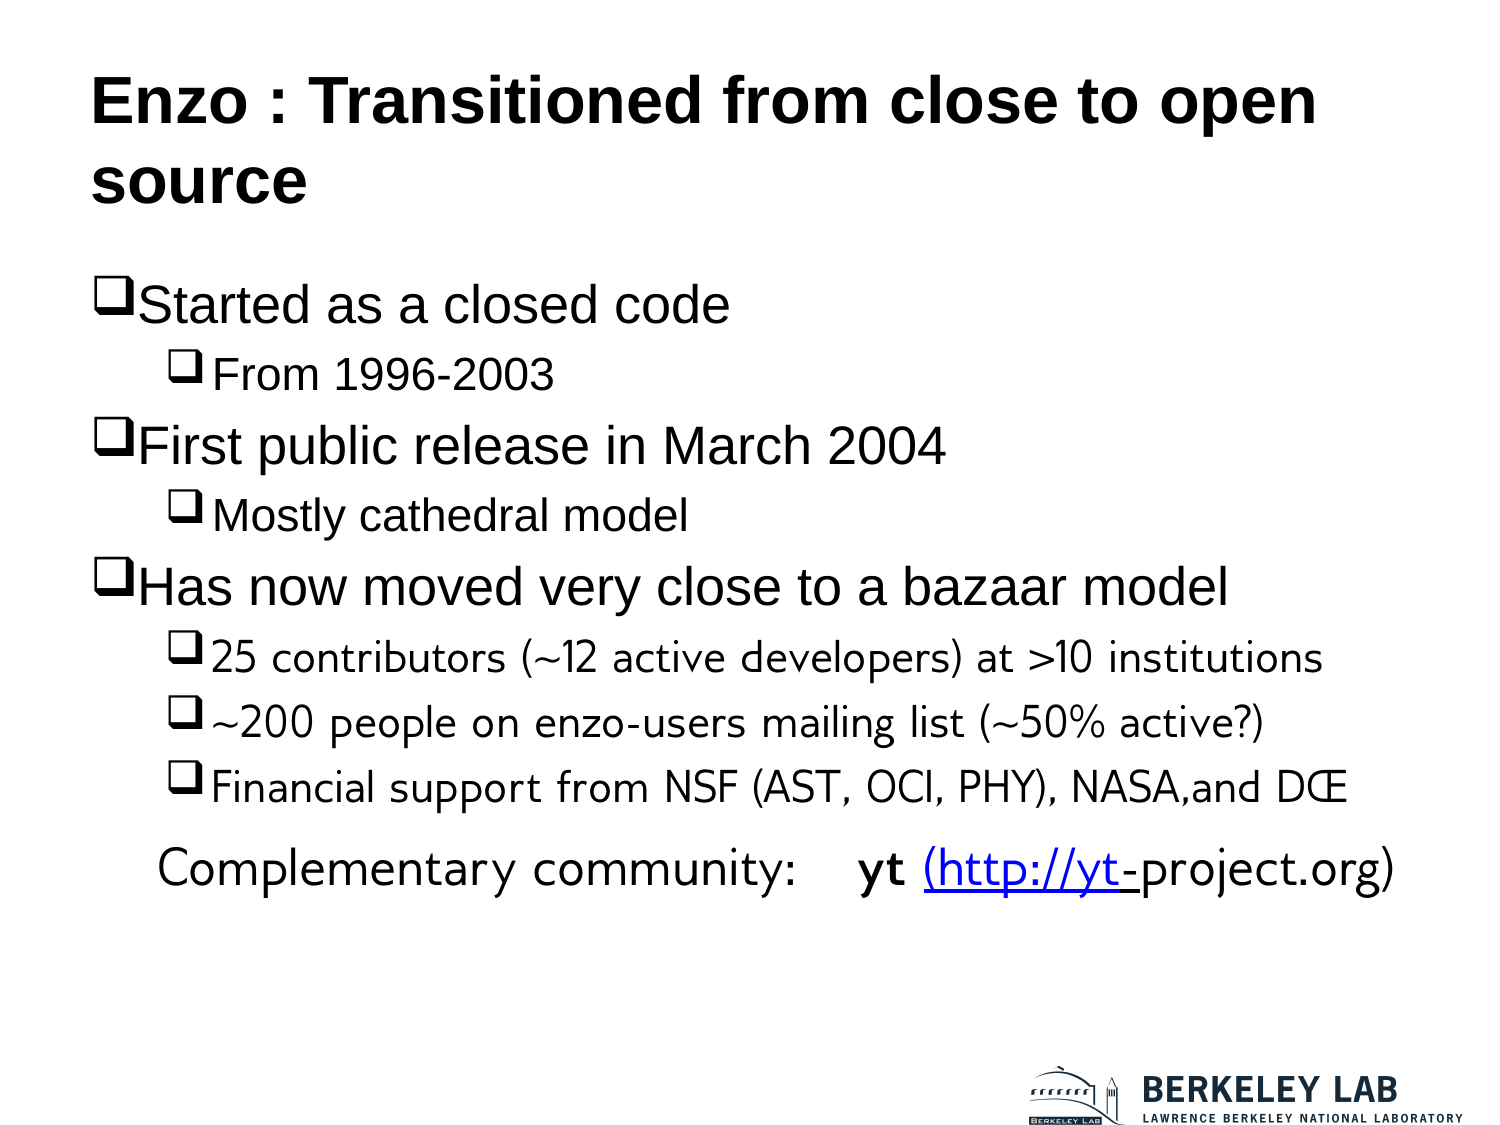

# Enzo : Transitioned from close to open source
Started as a closed code
From 1996-2003
First public release in March 2004
Mostly cathedral model
Has now moved very close to a bazaar model
25 contributors (~12 active developers) at >10 institutions
~200 people on enzo-users mailing list (~50% active?)
Financial support from NSF (AST, OCI, PHY), NASA,and DOE
Complementary community:	yt (http://yt-project.org)